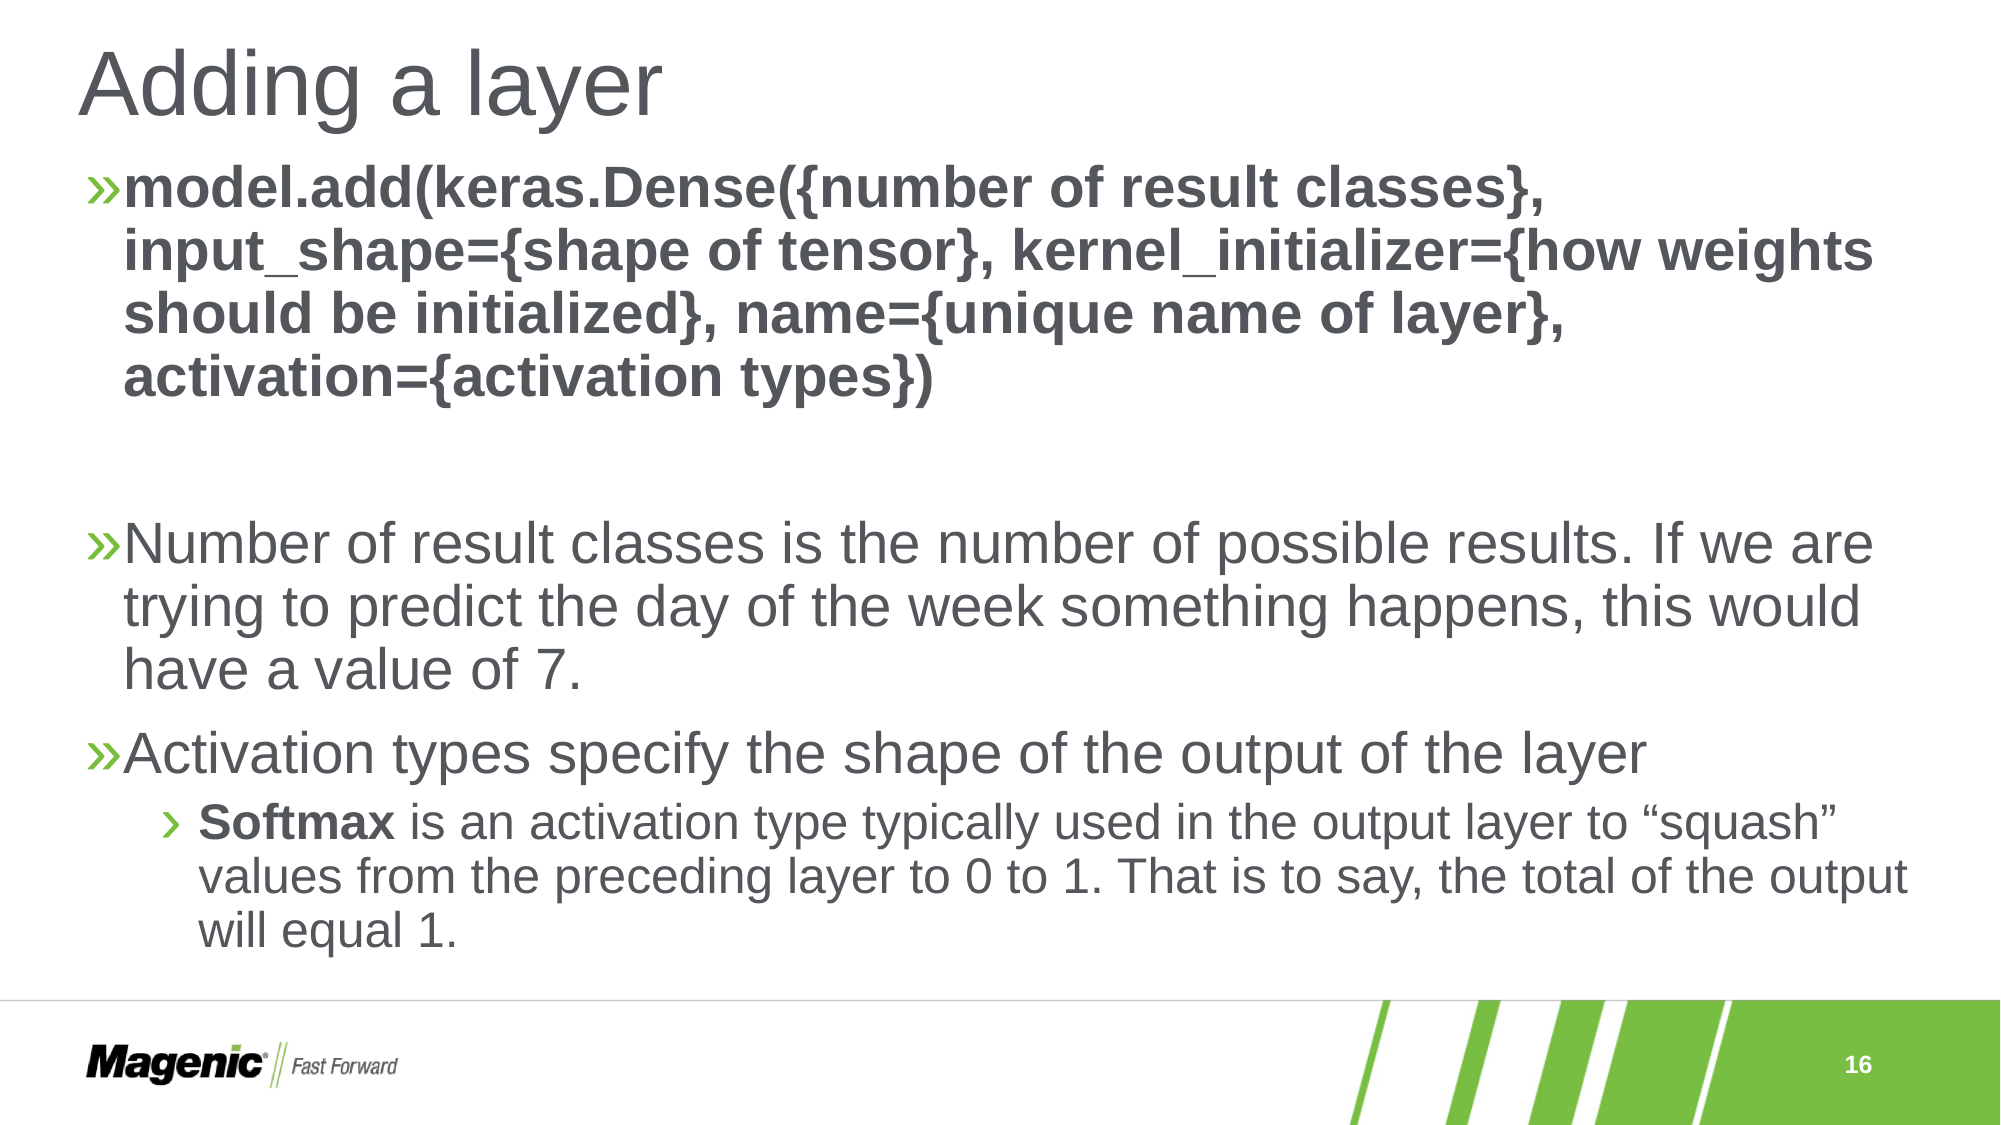

# Adding a layer
model.add(keras.Dense({number of result classes}, input_shape={shape of tensor}, kernel_initializer={how weights should be initialized}, name={unique name of layer}, activation={activation types})

Number of result classes is the number of possible results. If we are trying to predict the day of the week something happens, this would have a value of 7.
Activation types specify the shape of the output of the layer
Softmax is an activation type typically used in the output layer to “squash” values from the preceding layer to 0 to 1. That is to say, the total of the output will equal 1.